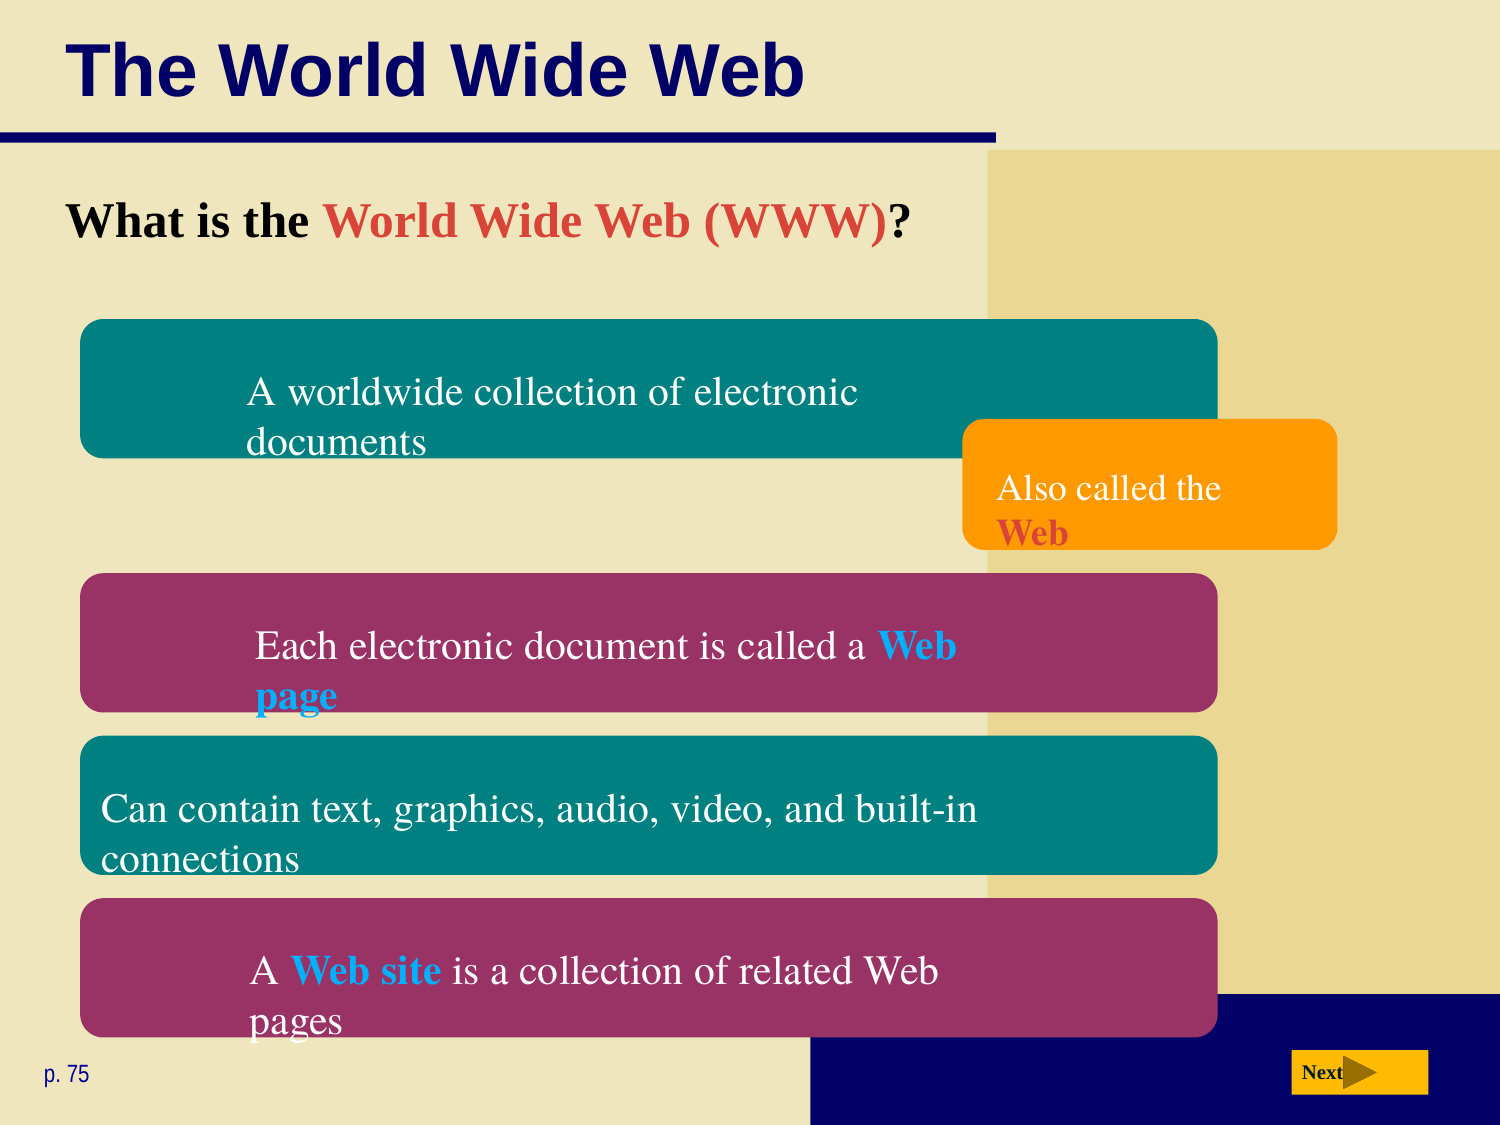

# The World Wide Web
What is the World Wide Web (WWW)?

A worldwide collection of electronic documents

Also called the Web

Each electronic document is called a Web page

Can contain text, graphics, audio, video, and built-in connections

A Web site is a collection of related Web pages
p. 75

Next